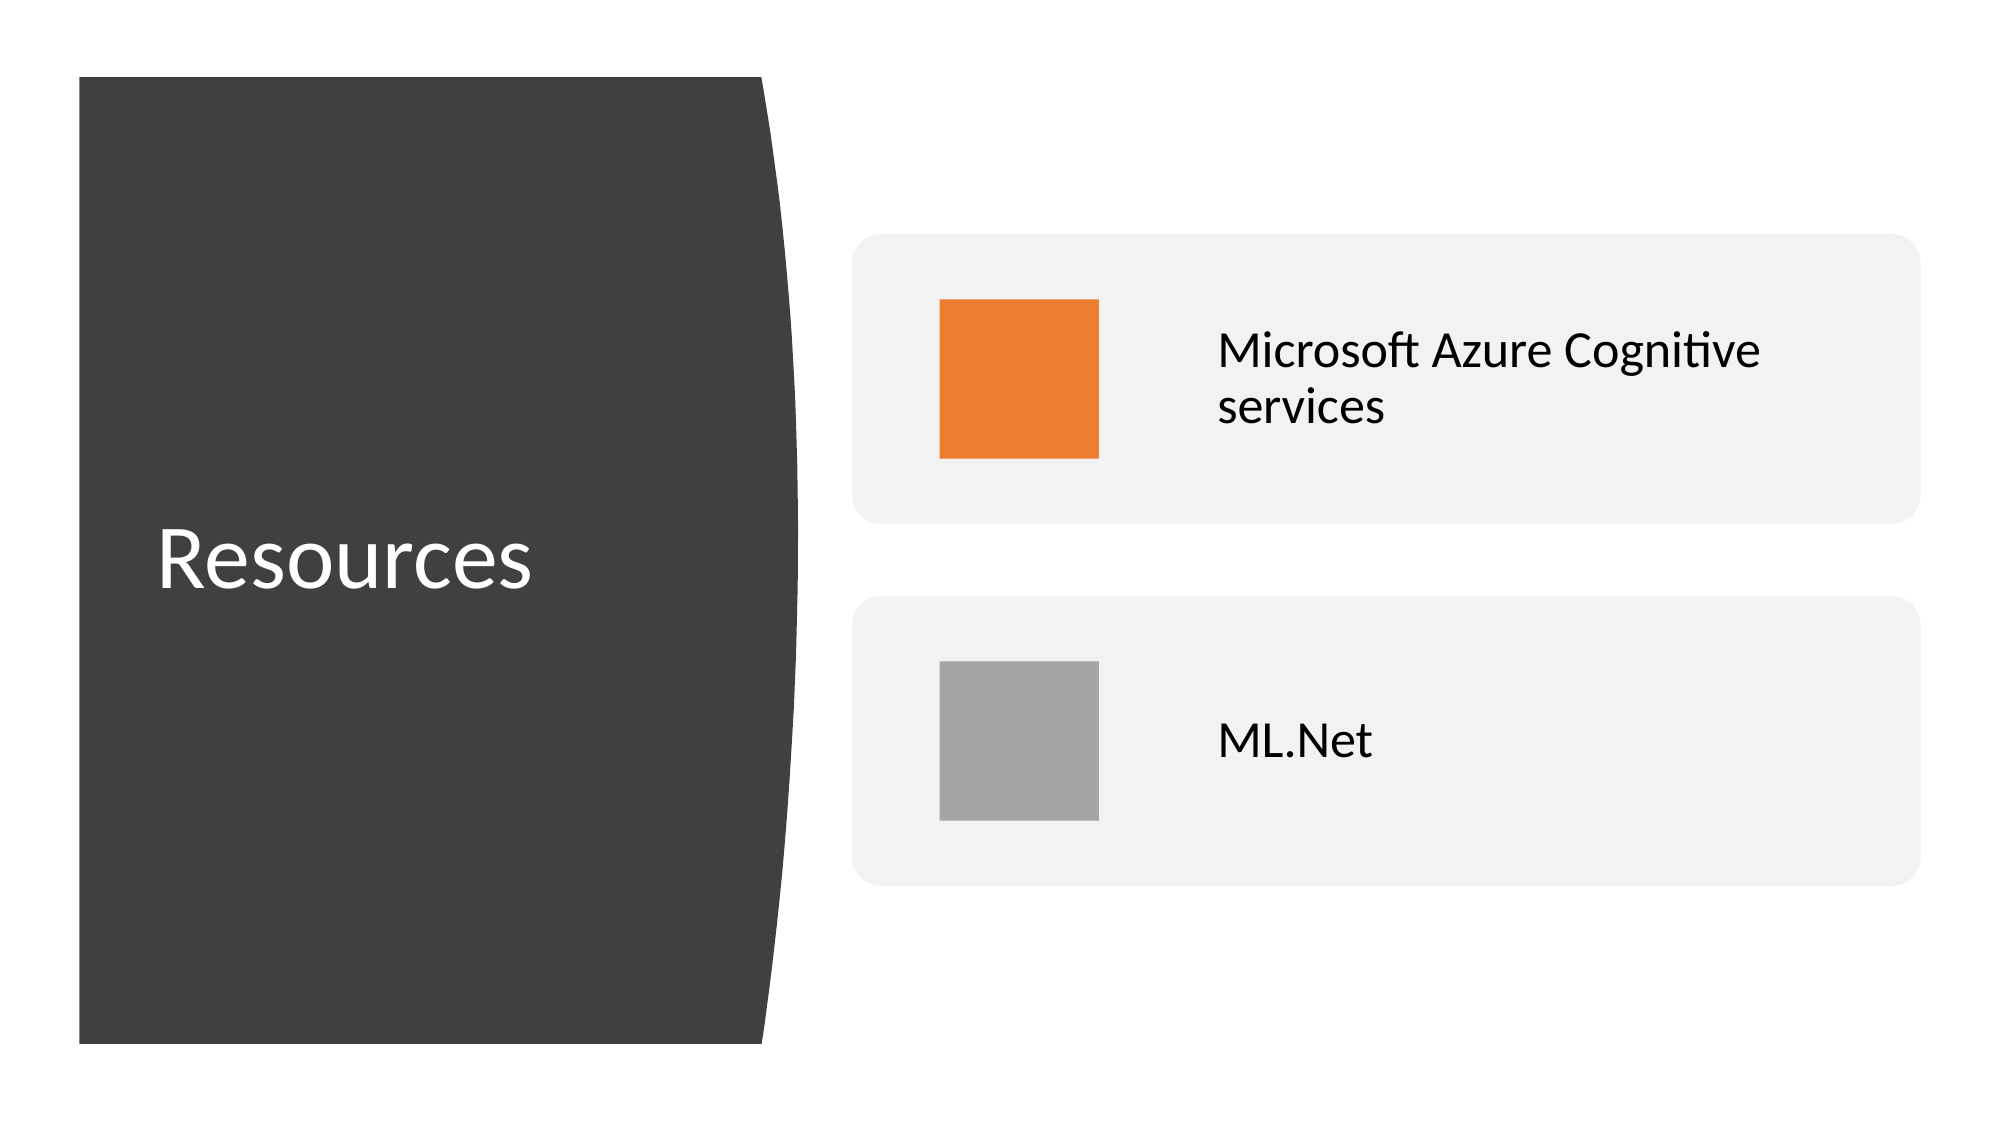

Microsoft Azure Cognitive services
ML.Net

# Resources